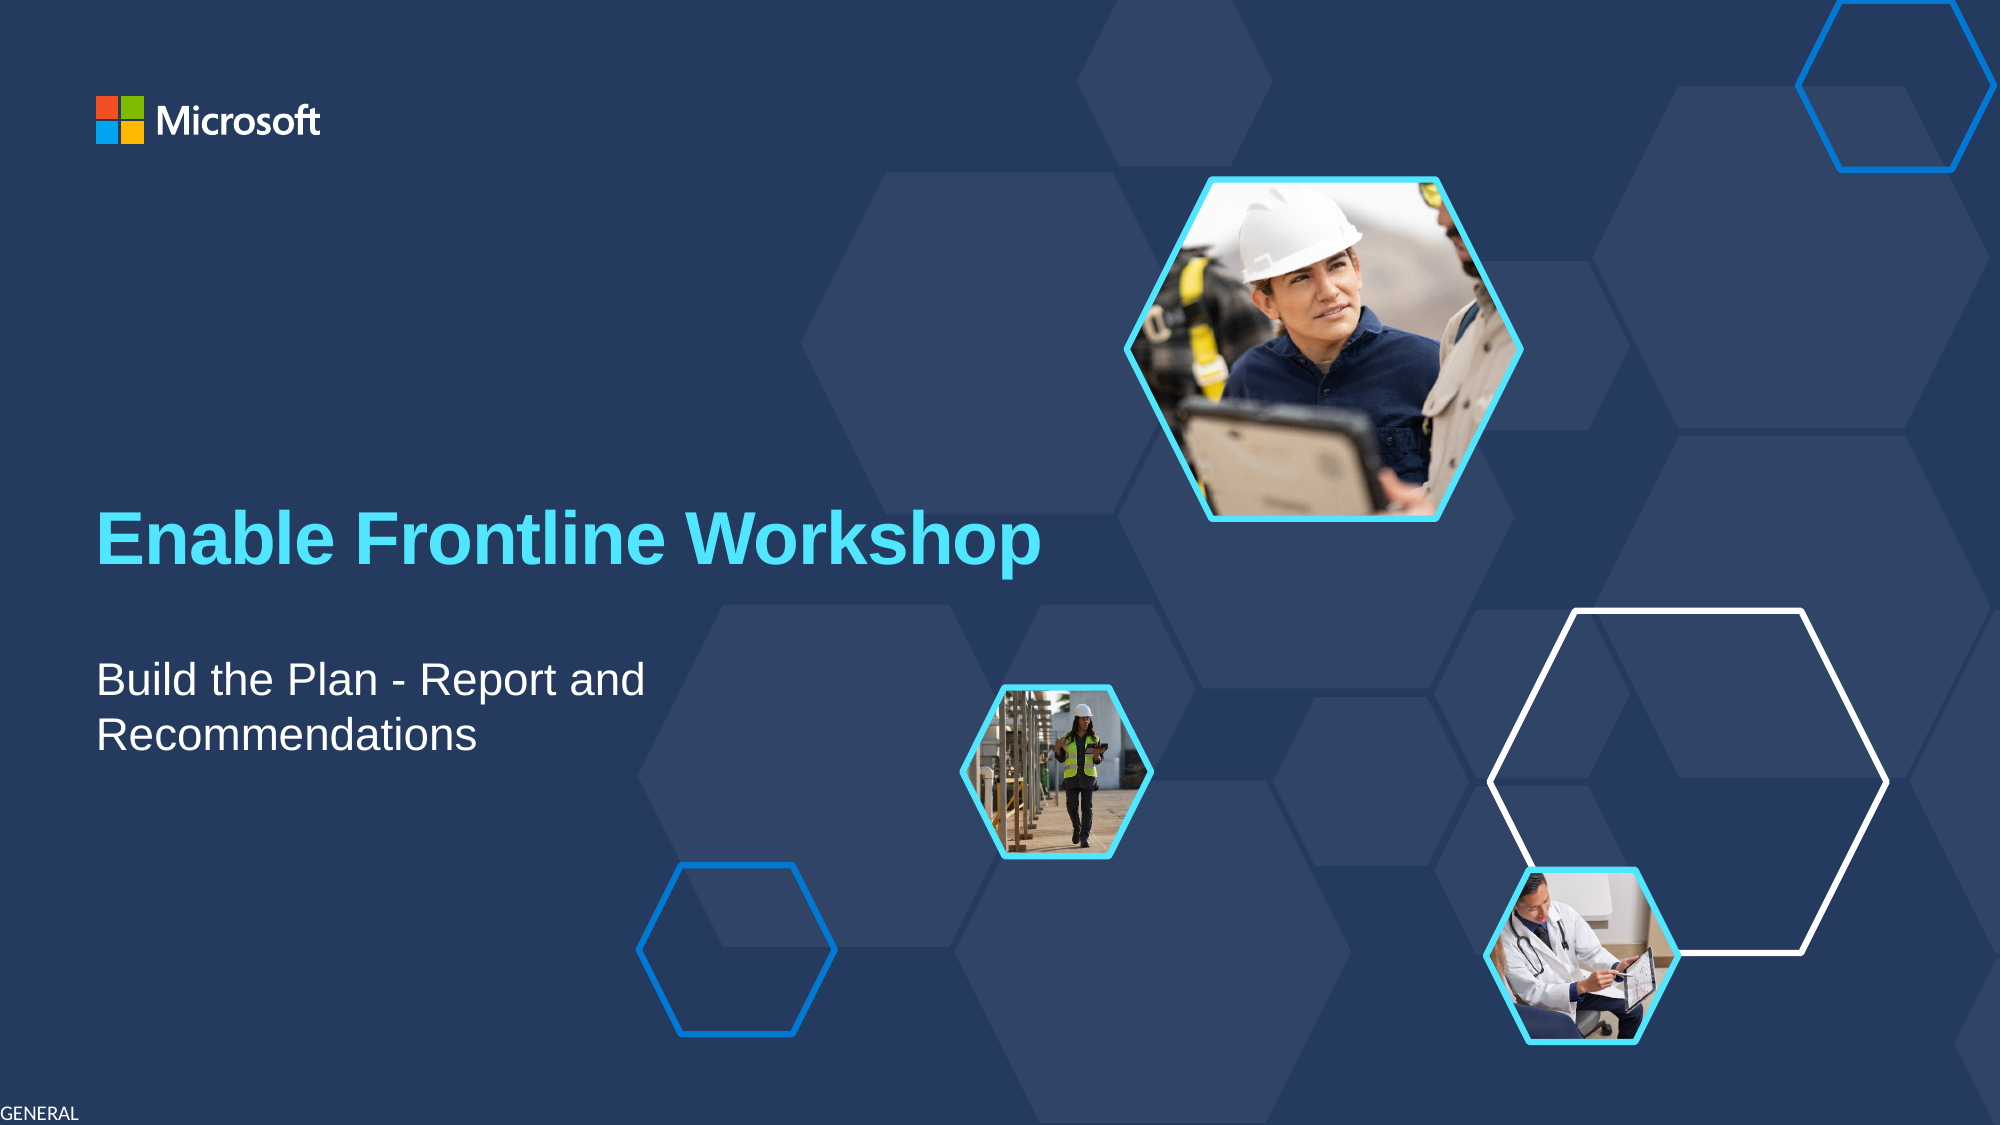

# Enable Frontline Workshop
Build the Plan - Report and Recommendations